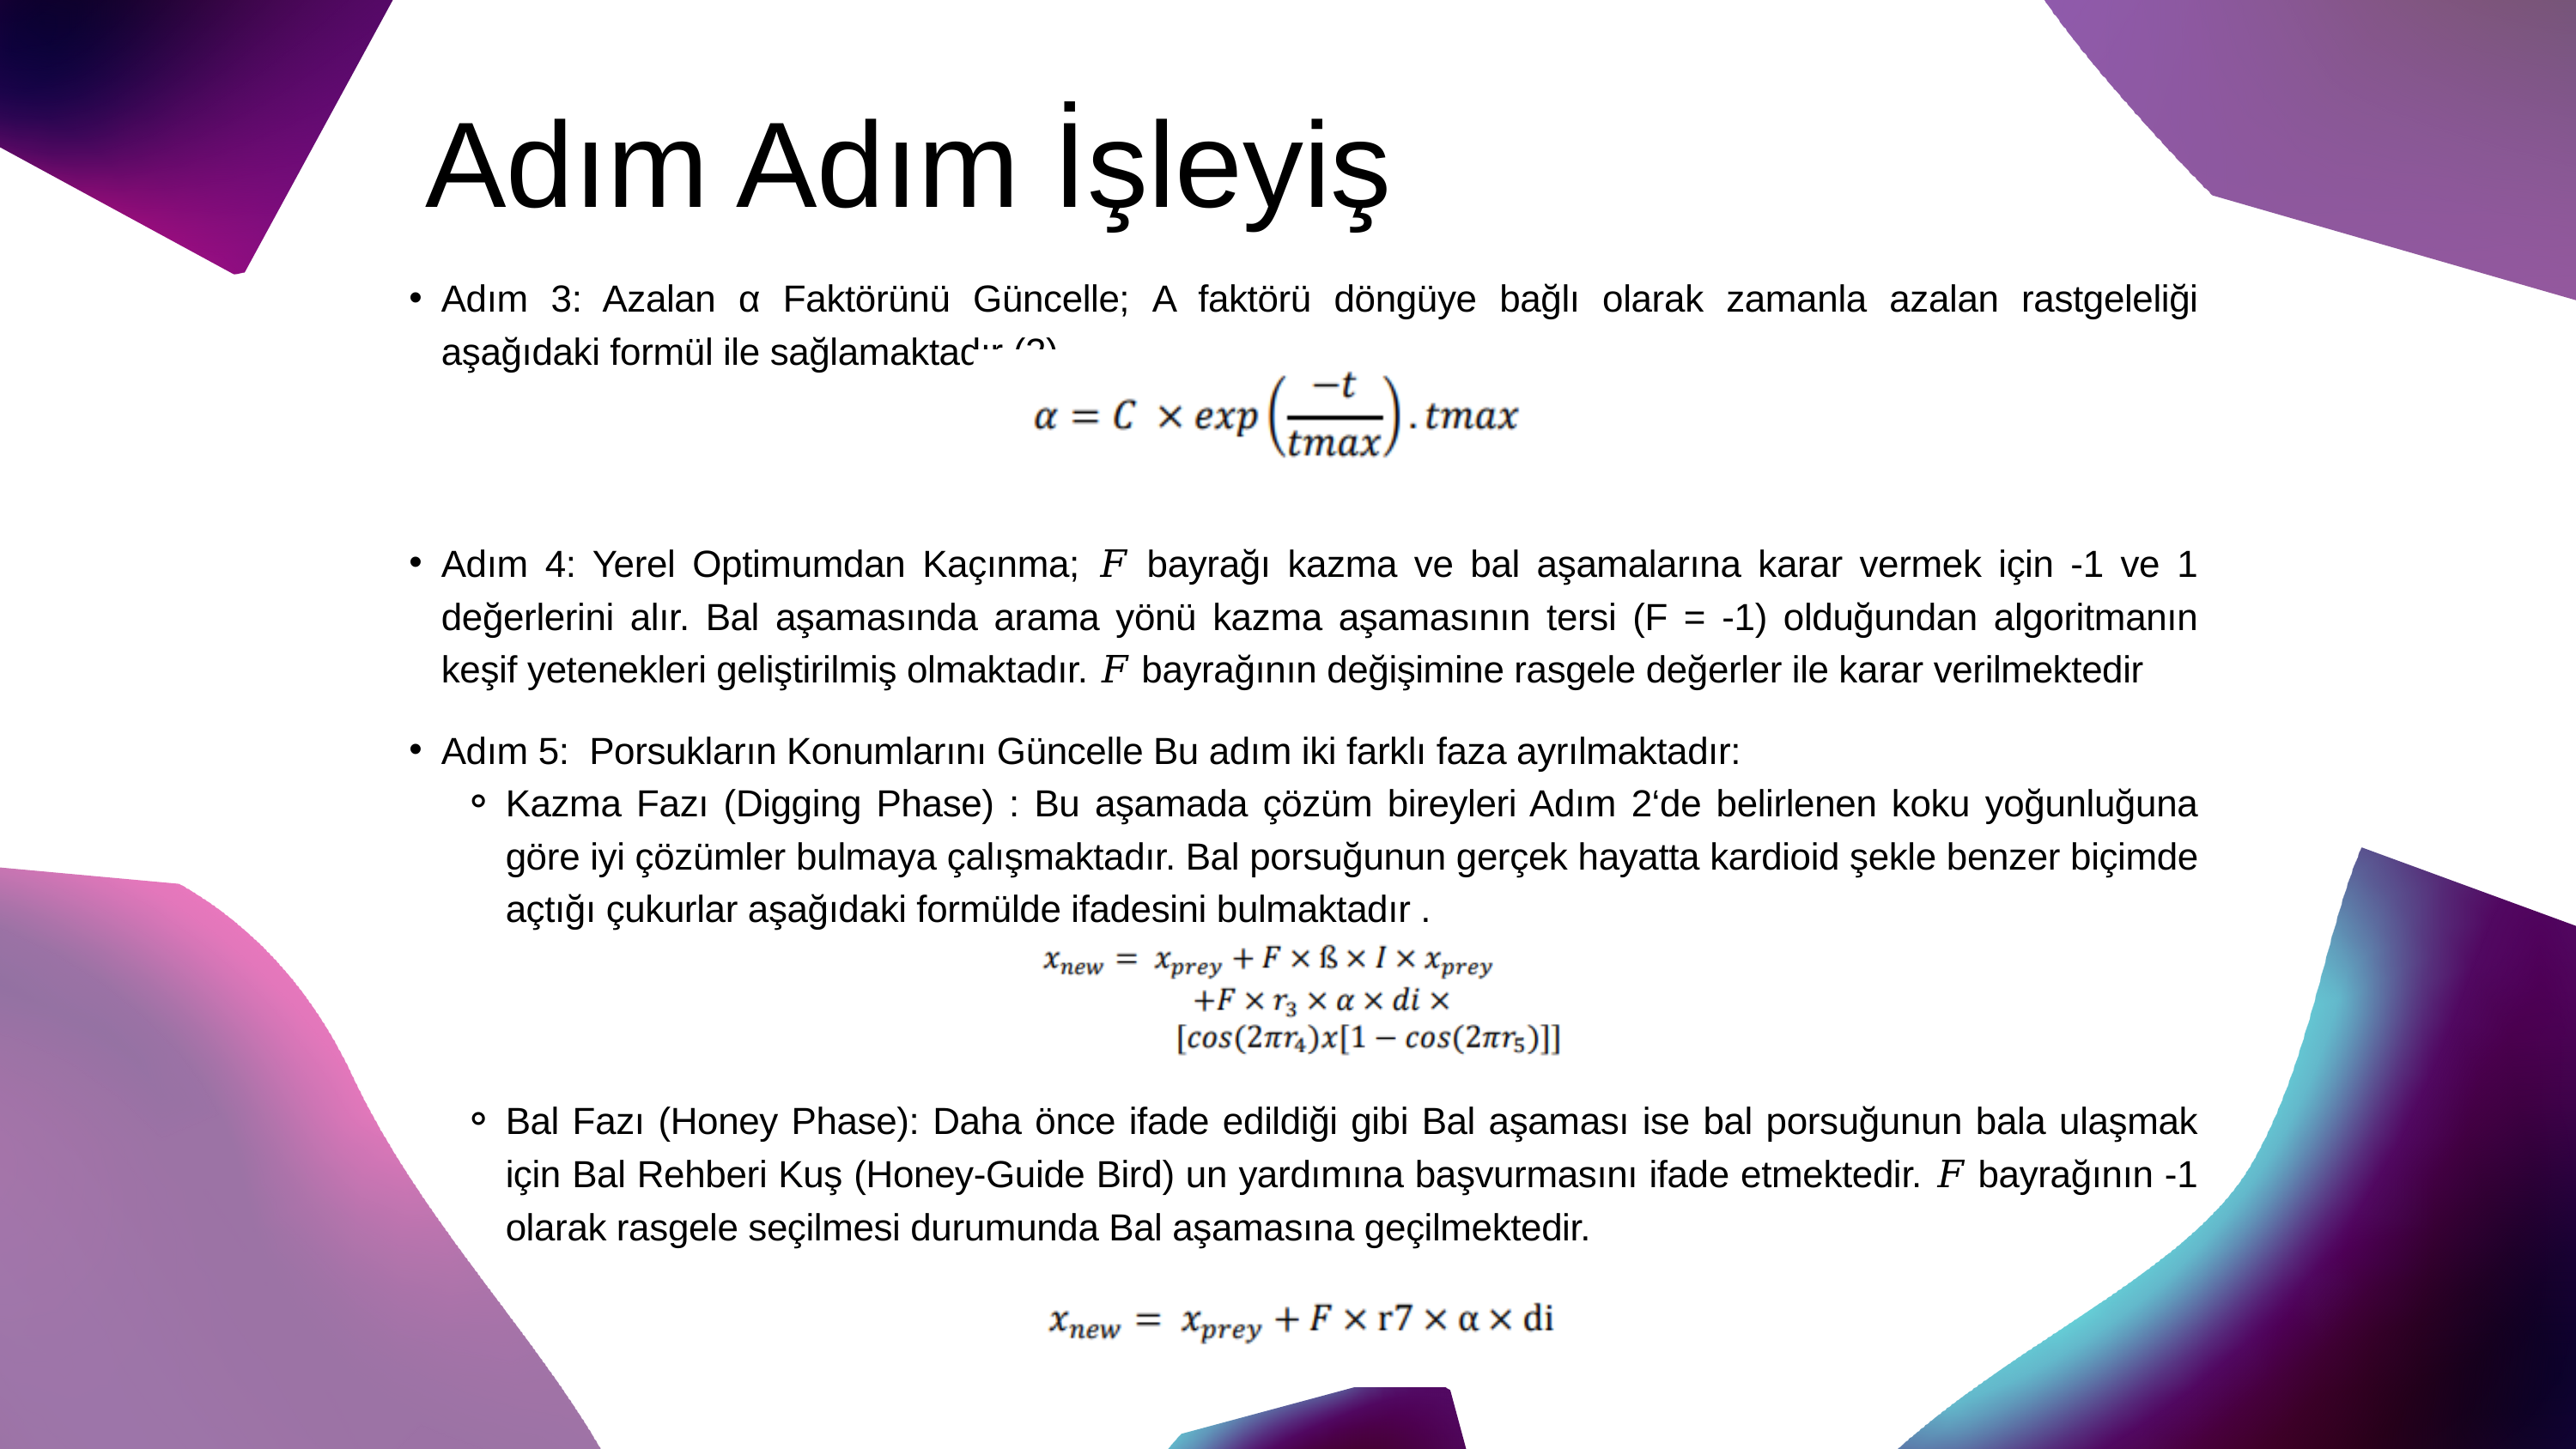

Adım Adım İşleyiş
Adım 3: Azalan α Faktörünü Güncelle; Α faktörü döngüye bağlı olarak zamanla azalan rastgeleliği aşağıdaki formül ile sağlamaktadır (2).

Adım 4: Yerel Optimumdan Kaçınma; 𝐹 bayrağı kazma ve bal aşamalarına karar vermek için -1 ve 1 değerlerini alır. Bal aşamasında arama yönü kazma aşamasının tersi (F = -1) olduğundan algoritmanın keşif yetenekleri geliştirilmiş olmaktadır. 𝐹 bayrağının değişimine rasgele değerler ile karar verilmektedir

Adım 5:  Porsukların Konumlarını Güncelle Bu adım iki farklı faza ayrılmaktadır:
Kazma Fazı (Digging Phase) : Bu aşamada çözüm bireyleri Adım 2‘de belirlenen koku yoğunluğuna göre iyi çözümler bulmaya çalışmaktadır. Bal porsuğunun gerçek hayatta kardioid şekle benzer biçimde açtığı çukurlar aşağıdaki formülde ifadesini bulmaktadır .

Bal Fazı (Honey Phase): Daha önce ifade edildiği gibi Bal aşaması ise bal porsuğunun bala ulaşmak için Bal Rehberi Kuş (Honey-Guide Bird) un yardımına başvurmasını ifade etmektedir. 𝐹 bayrağının -1 olarak rasgele seçilmesi durumunda Bal aşamasına geçilmektedir.